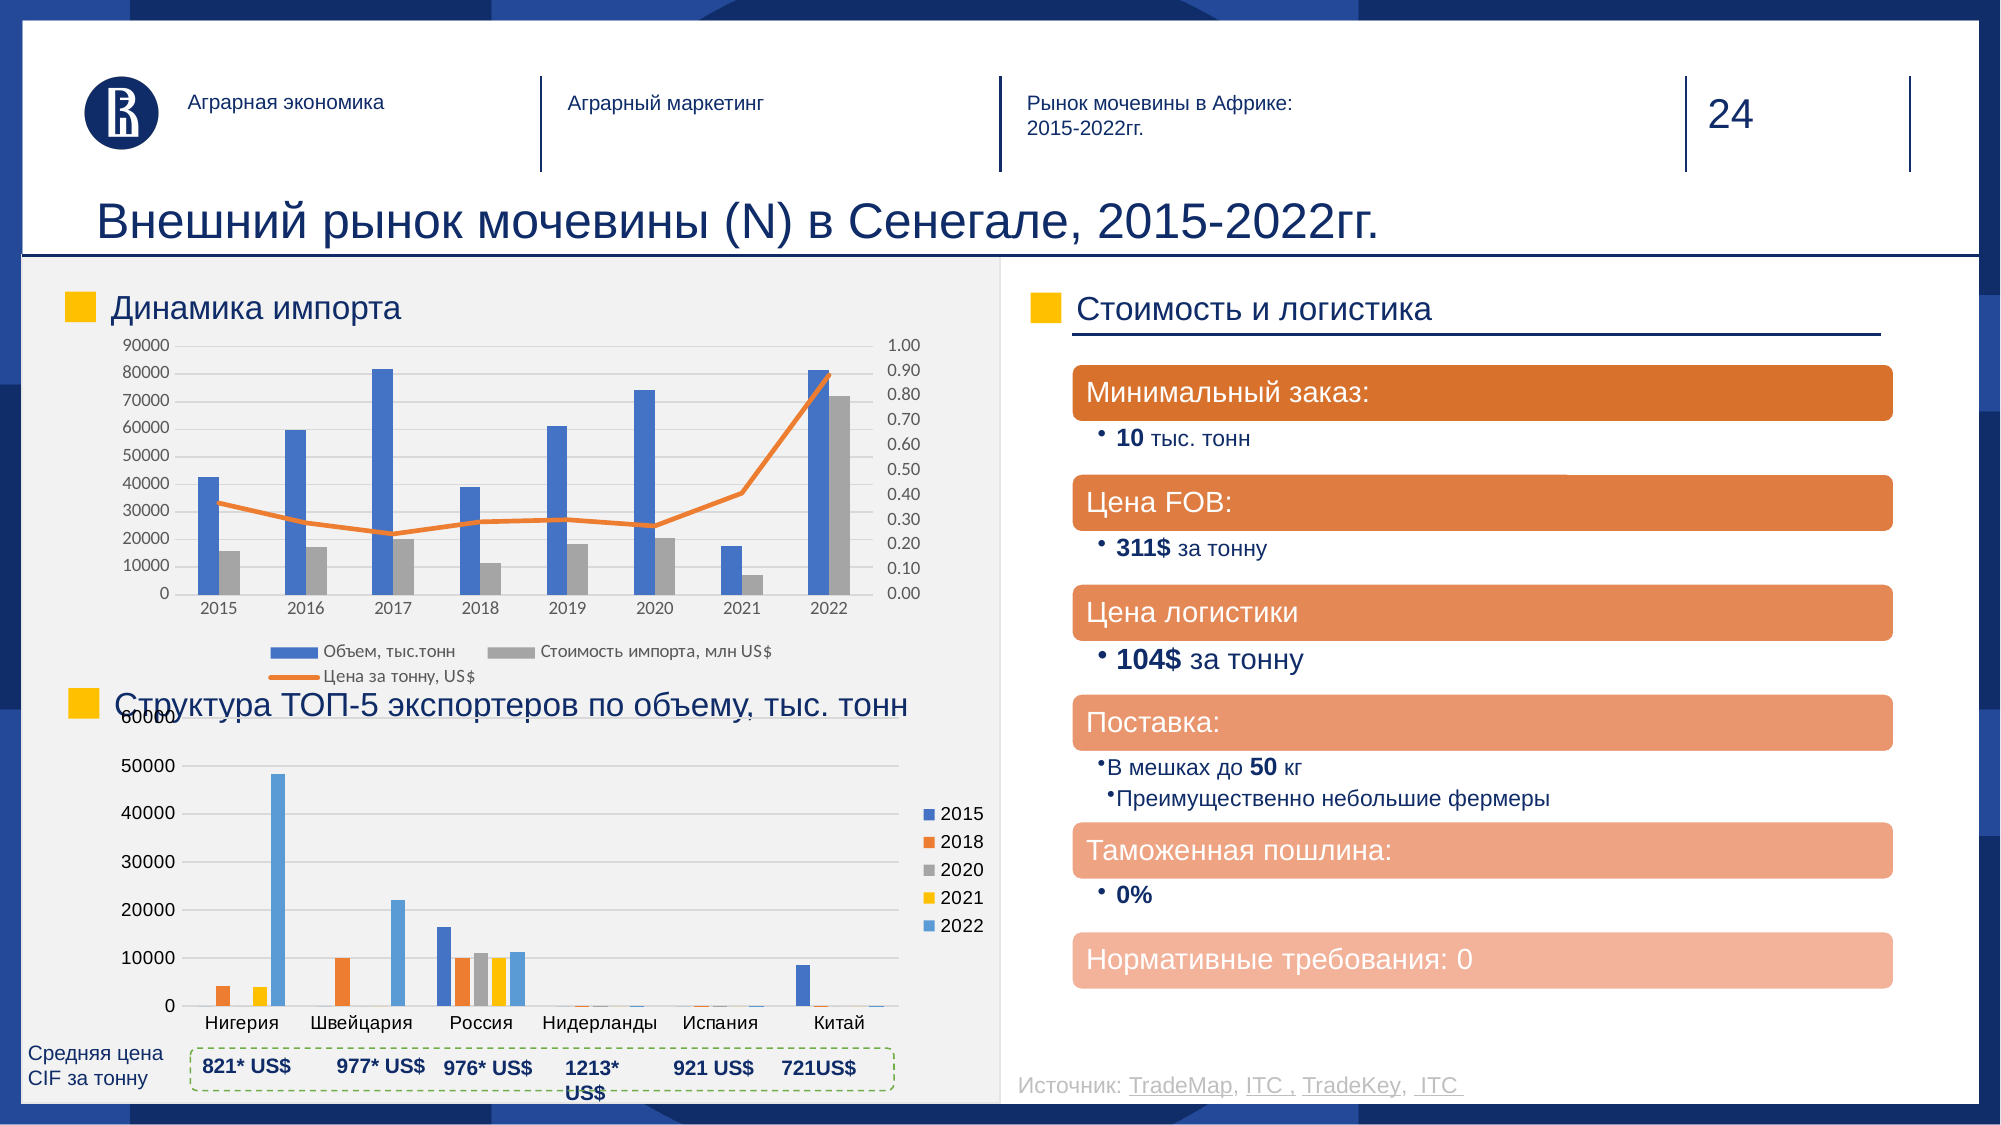

Аграрная экономика

Аграрный маркетинг

Рынок мочевины в Африке:
2015-2022гг.
# Внешний рынок мочевины (N) в Сенегале, 2015-2022гг.

Динамика импорта

Стоимость и логистика

### Chart

| Category | Объем, тыс.тонн | Стоимость импорта, млн US$ | Цена за тонну, US$ |
|---|---|---|---|
| 2015 | 42887.0 | 15863.0 | 0.369878984307599 |
| 2016 | 59803.0 | 17332.0 | 0.28981823654331723 |
| 2017 | 81833.0 | 20057.0 | 0.24509672137157382 |
| 2018 | 38954.0 | 11442.0 | 0.29373106741284594 |
| 2019 | 61063.0 | 18463.0 | 0.3023598578517269 |
| 2020 | 74179.0 | 20559.0 | 0.2771539114843824 |
| 2021 | 17619.0 | 7219.0 | 0.40972813440036326 |
| 2022 | 81614.0 | 72230.0 | 0.8850197270076212 |
Минимальный заказ:
10 тыс. тонн
Цена FOB:
311$ за тонну
Цена логистики
104$ за тонну
Поставка:
В мешках до 50 кг
Преимущественно небольшие фермеры
Таможенная пошлина:
0%
Нормативные требования: 0

Структура ТОП-5 экспортеров по объему, тыс. тонн

### Chart

| Category | 2015 | 2018 | 2020 | 2021 | 2022 |
|---|---|---|---|---|---|
| Нигерия | 0.0 | 4209.0 | 0.0 | 4035.0 | 48254.0 |
| Швейцария | 0.0 | 10000.0 | 0.0 | 0.0 | 22000.0 |
| Россия | 16497.0 | 10000.0 | 10956.0 | 10000.0 | 11161.0 |
| Нидерланды | 0.0 | 67.0 | 18.0 | 0.0 | 75.0 |
| Испания | 0.0 | 20.0 | 25.0 | 0.0 | 63.0 |
| Китай | 8513.0 | 66.0 | 0.0 | 0.0 | 52.0 |
Средняя цена
CIF за тонну
821* US$
977* US$
976* US$
1213* US$
921 US$
721US$

Источник: TradeMap, ITC , TradeKey,  ITC